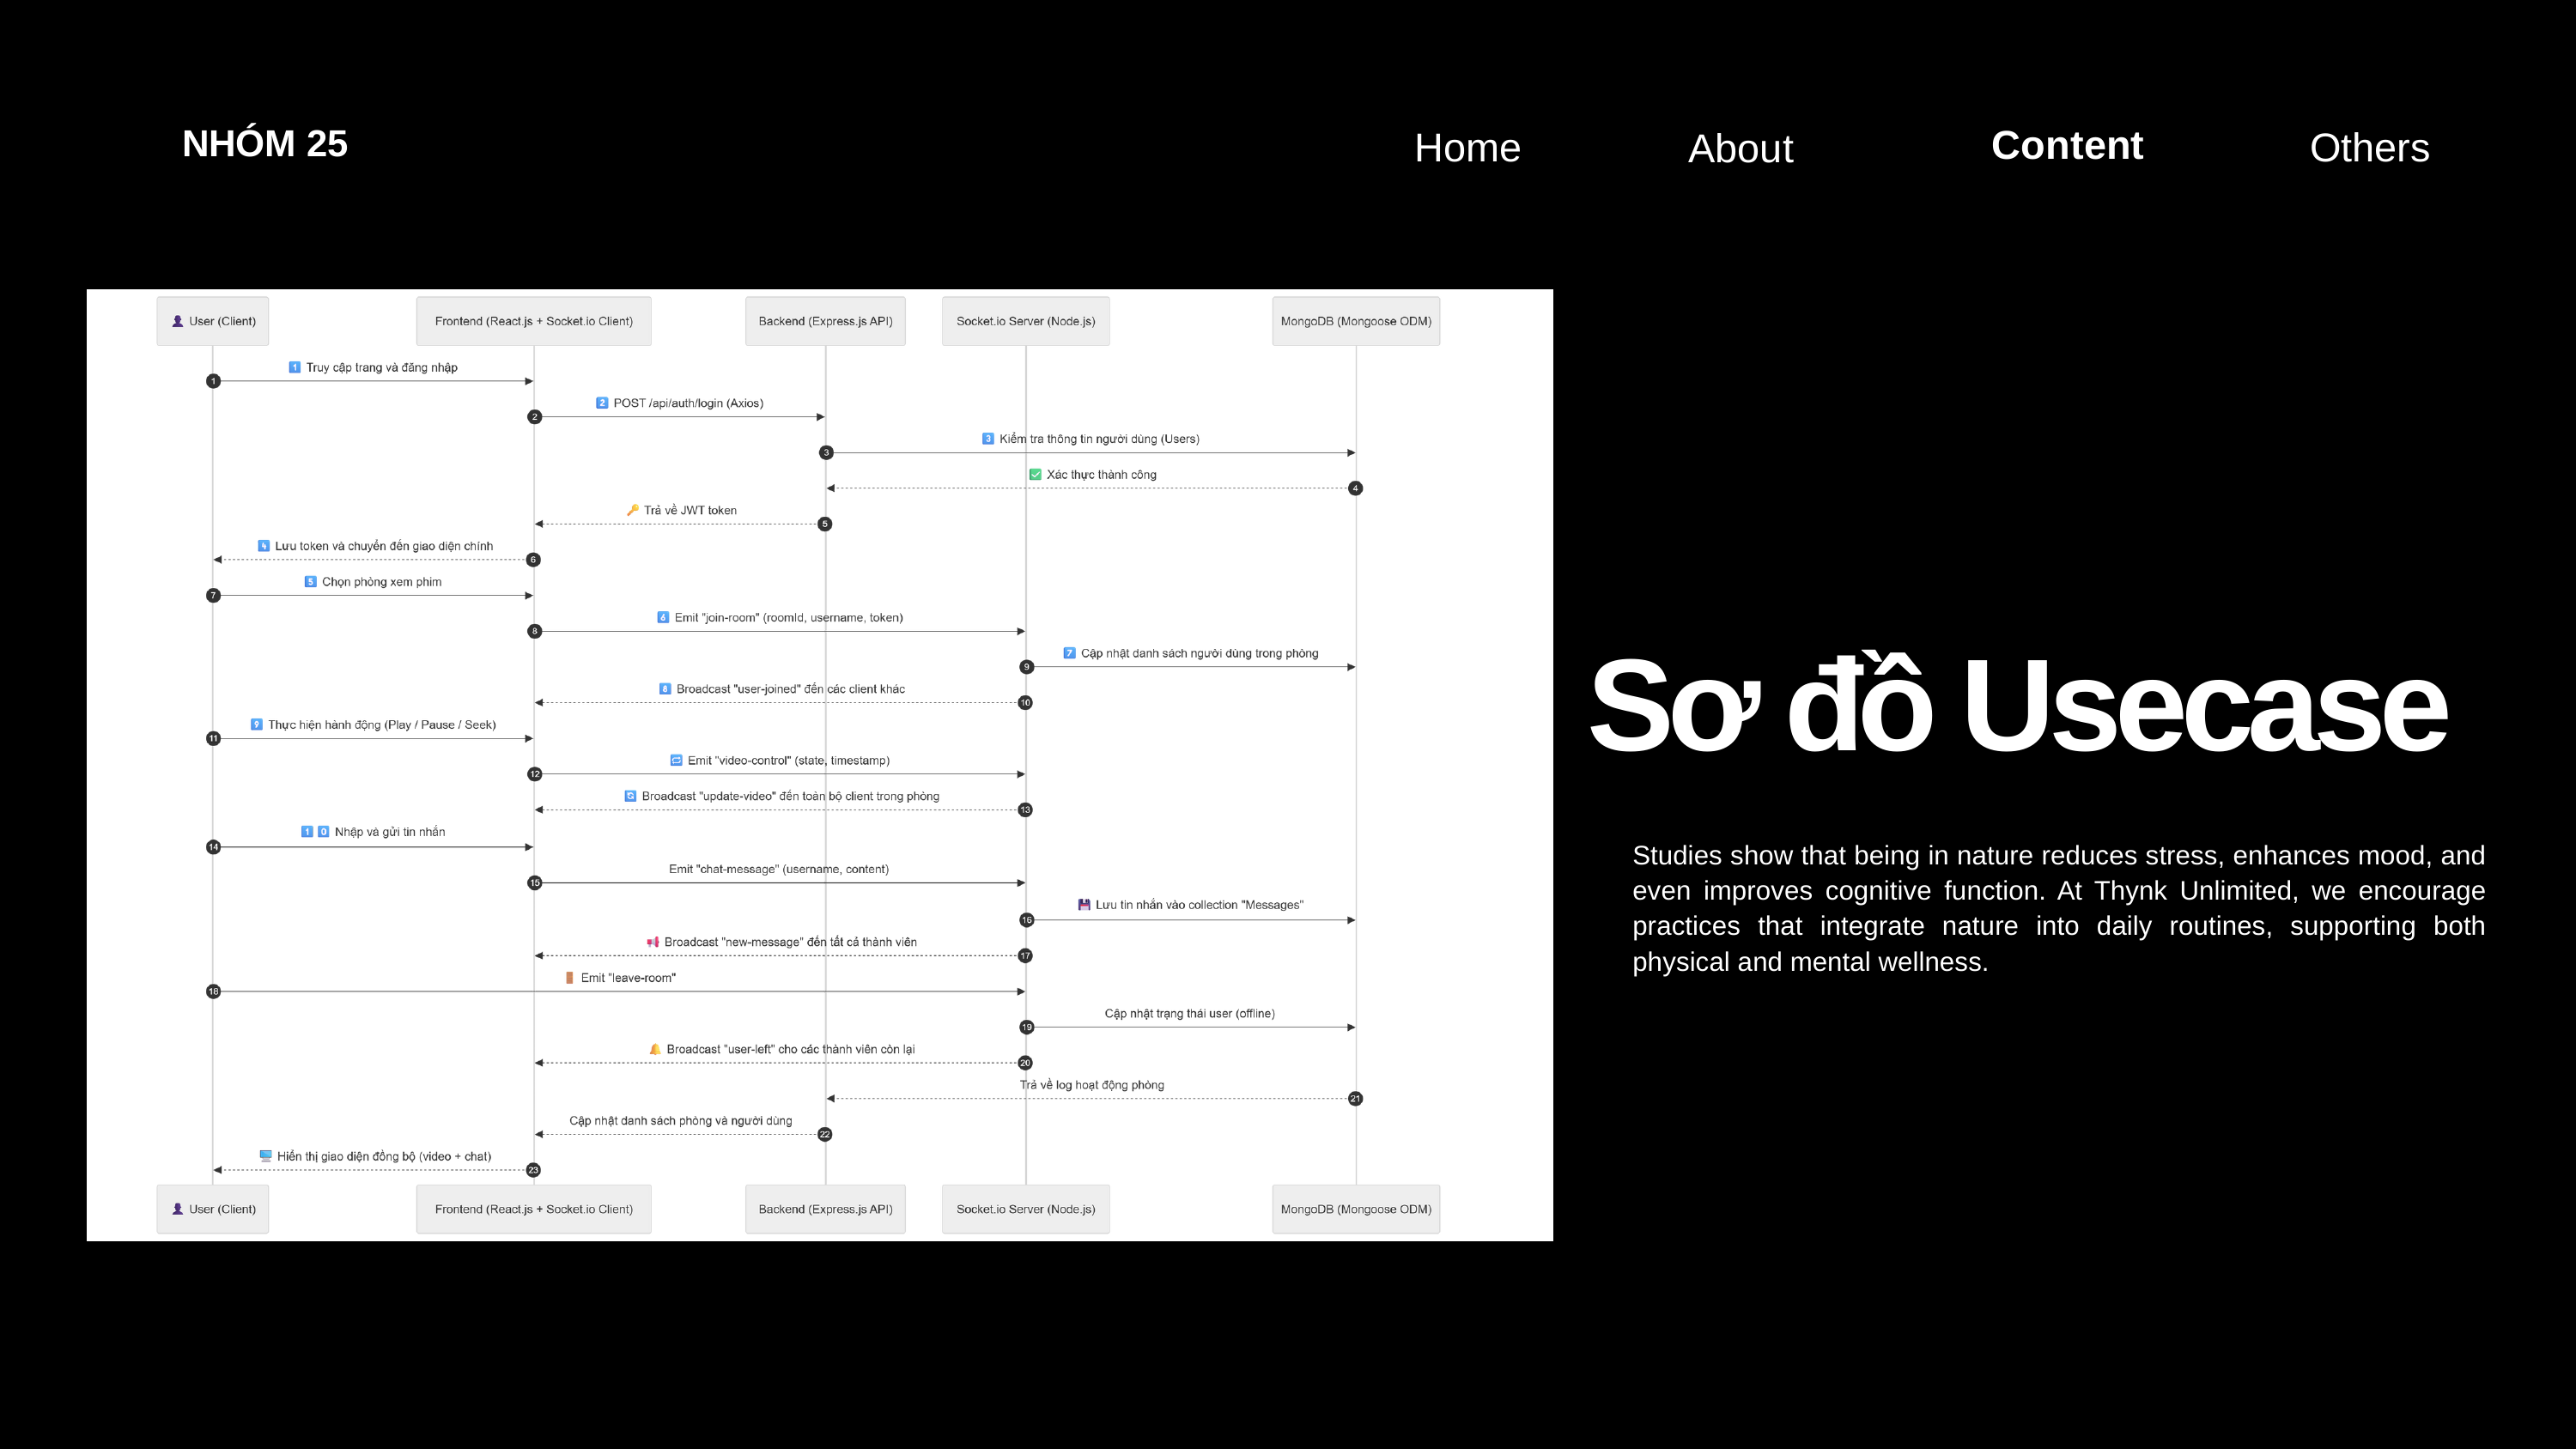

Content
NHÓM 25
Home
Others
About

Sơ đồ Usecase
Studies show that being in nature reduces stress, enhances mood, and even improves cognitive function. At Thynk Unlimited, we encourage practices that integrate nature into daily routines, supporting both physical and mental wellness.